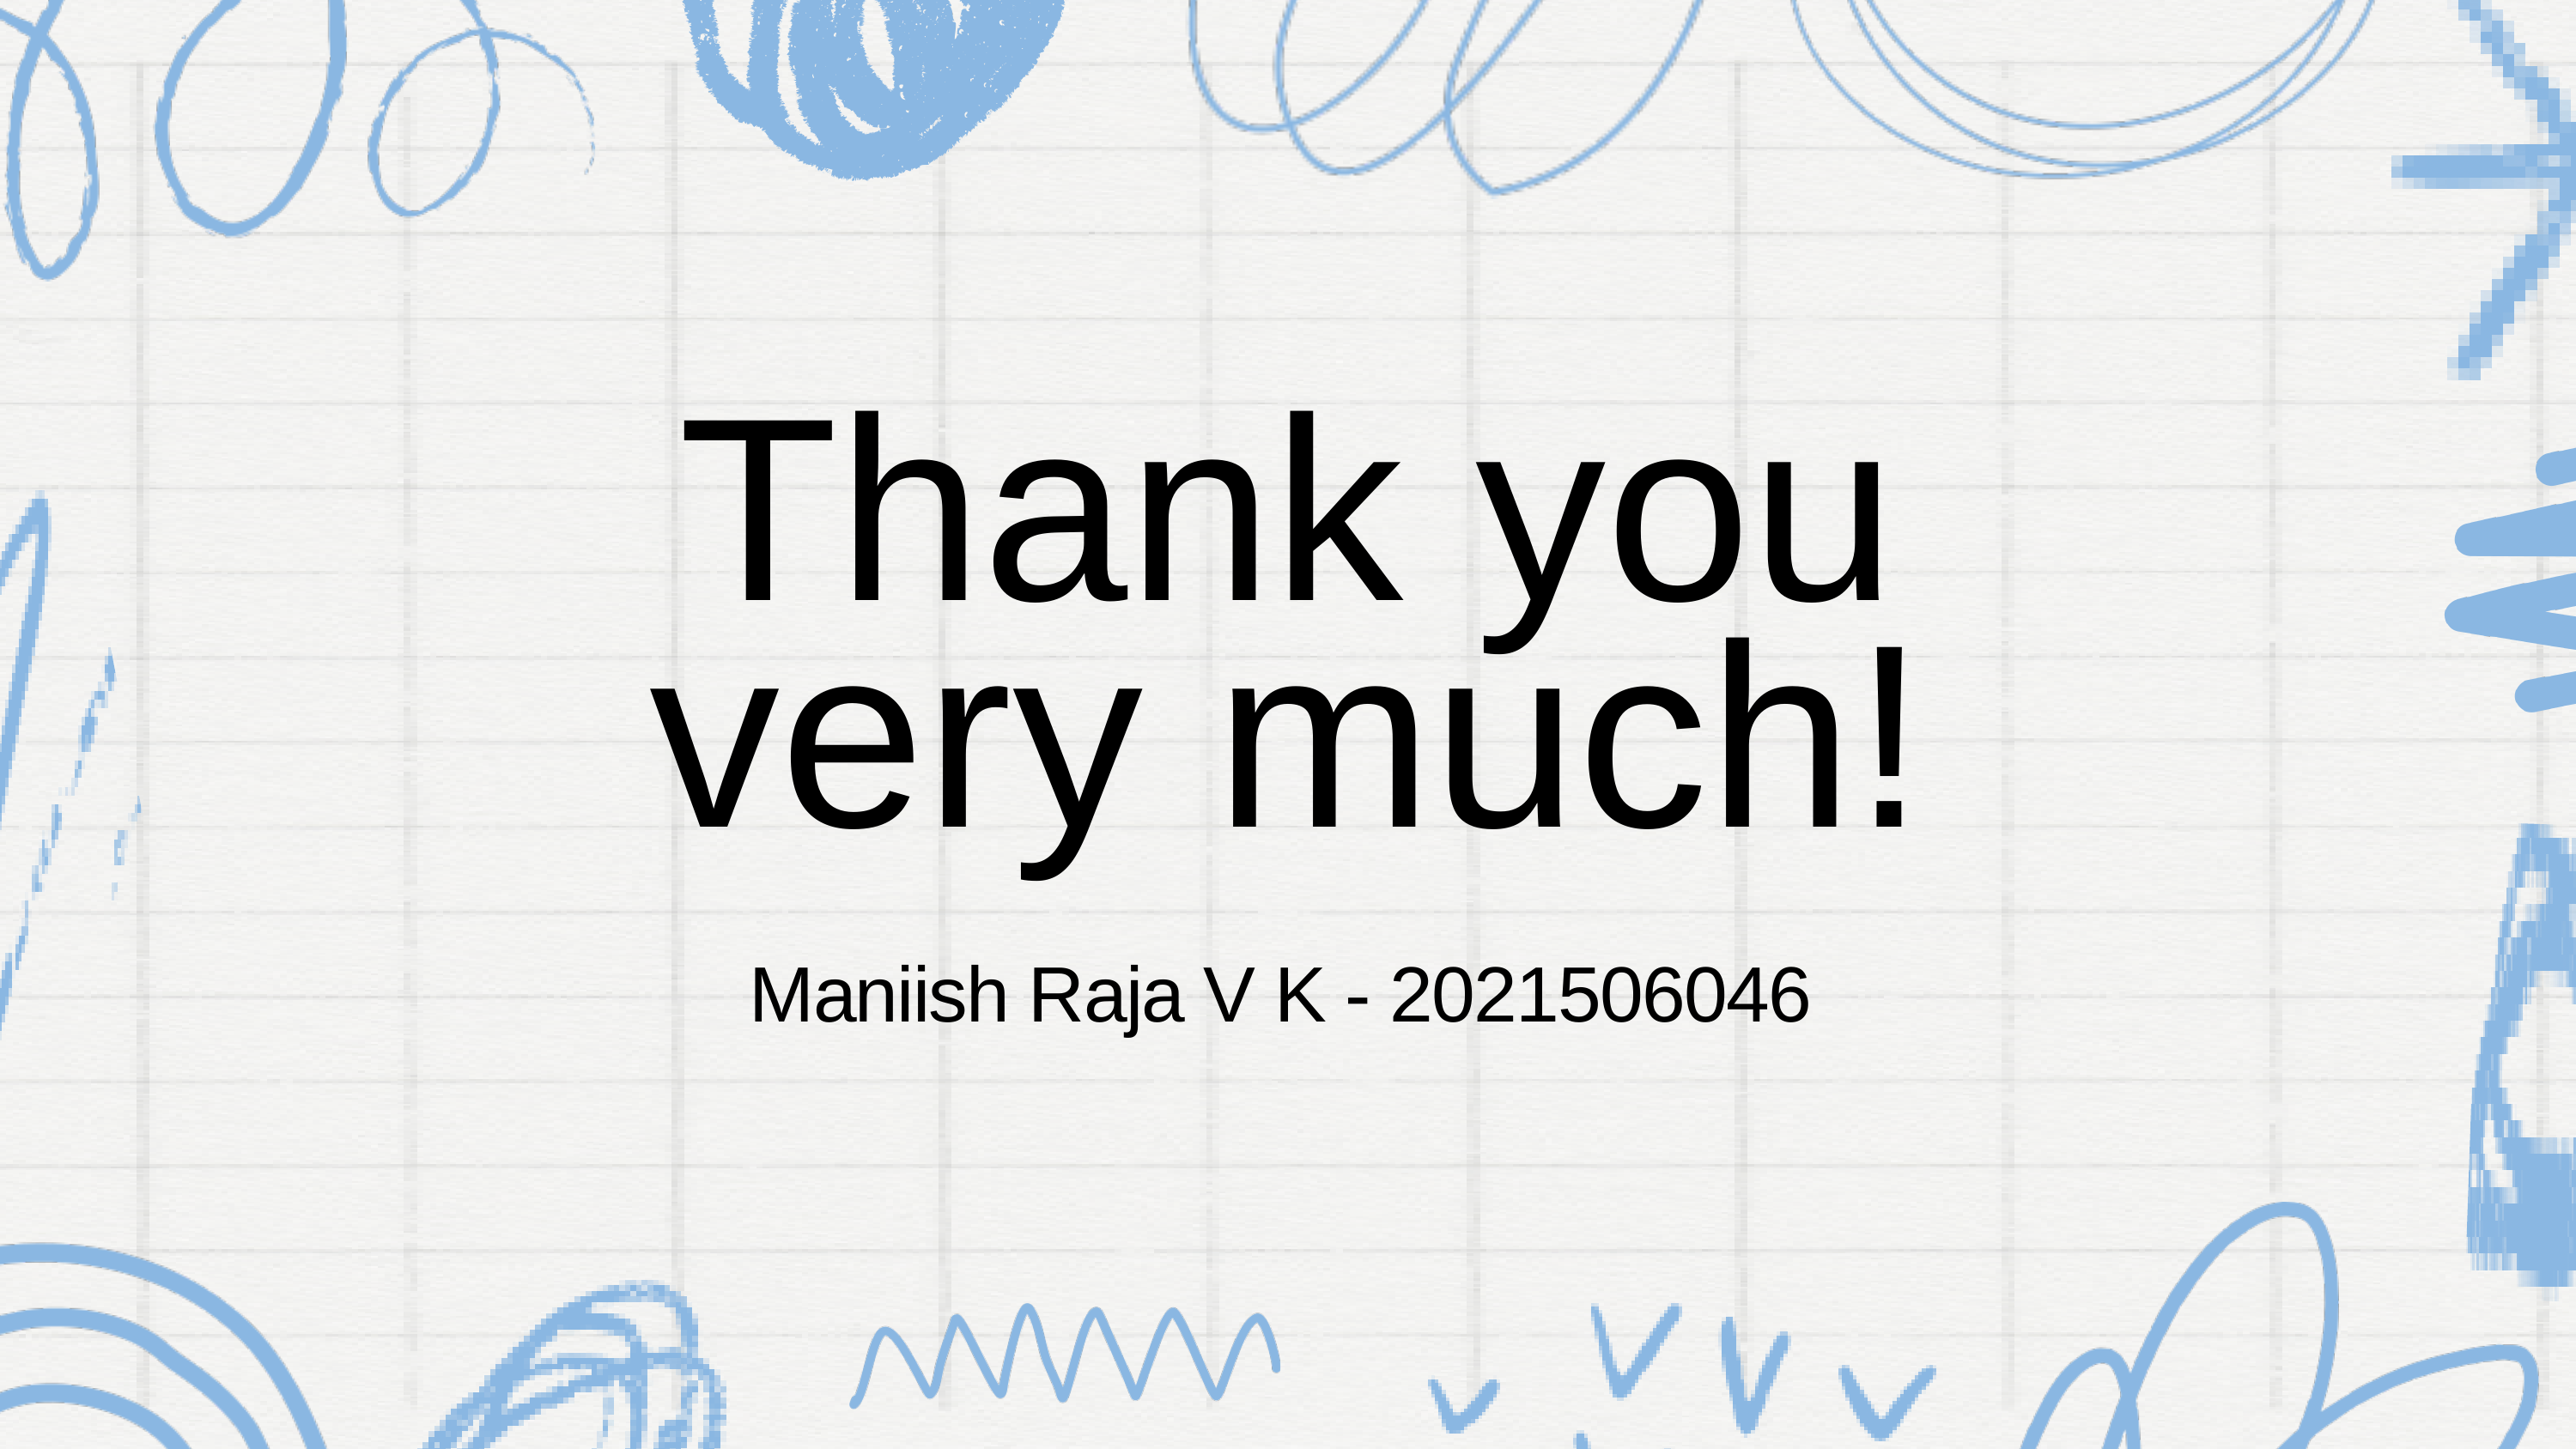

Thank you very much!

Maniish Raja V K - 2021506046